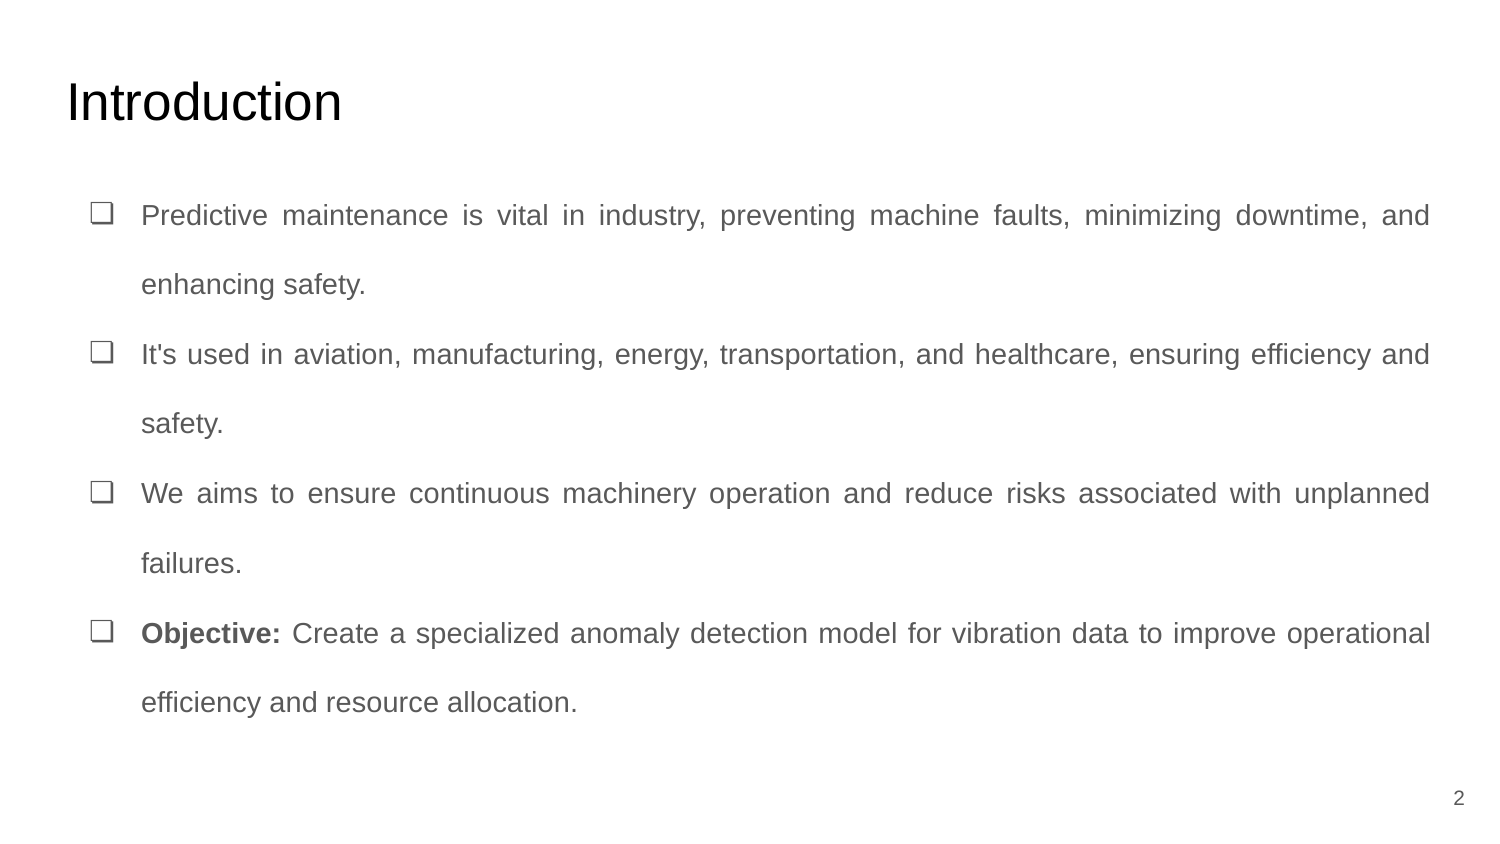

# Introduction
Predictive maintenance is vital in industry, preventing machine faults, minimizing downtime, and enhancing safety.
It's used in aviation, manufacturing, energy, transportation, and healthcare, ensuring efficiency and safety.
We aims to ensure continuous machinery operation and reduce risks associated with unplanned failures.
Objective: Create a specialized anomaly detection model for vibration data to improve operational efficiency and resource allocation.

2